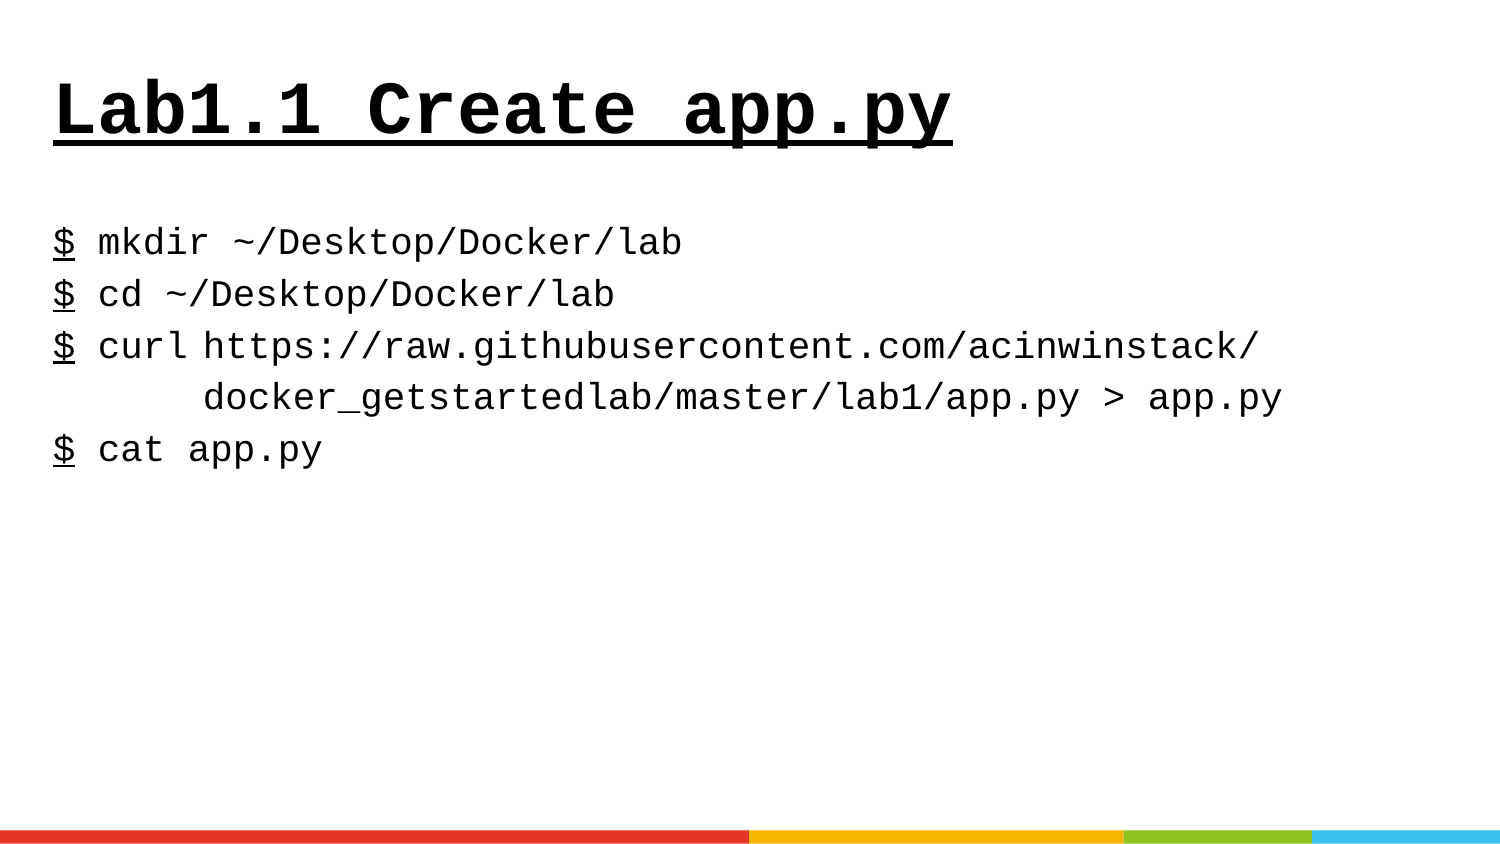

# Lab1.1 Create app.py
$ mkdir ~/Desktop/Docker/lab
$ cd ~/Desktop/Docker/lab
$ curl	https://raw.githubusercontent.com/acinwinstack/
	docker_getstartedlab/master/lab1/app.py	> app.py
$ cat app.py